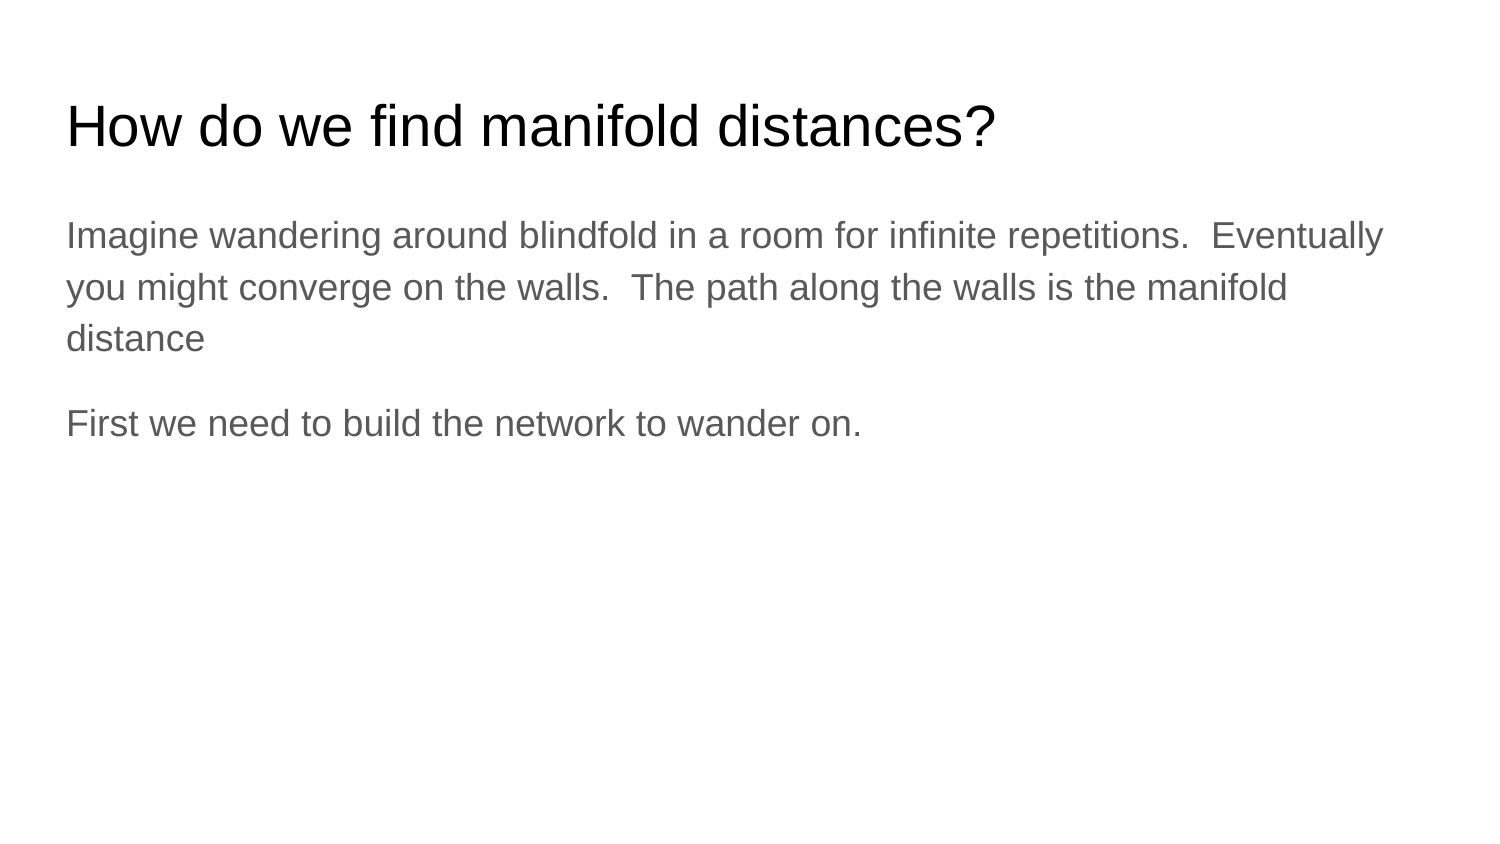

# How do we find manifold distances?
Imagine wandering around blindfold in a room for infinite repetitions.  Eventually you might converge on the walls.  The path along the walls is the manifold distance
First we need to build the network to wander on.